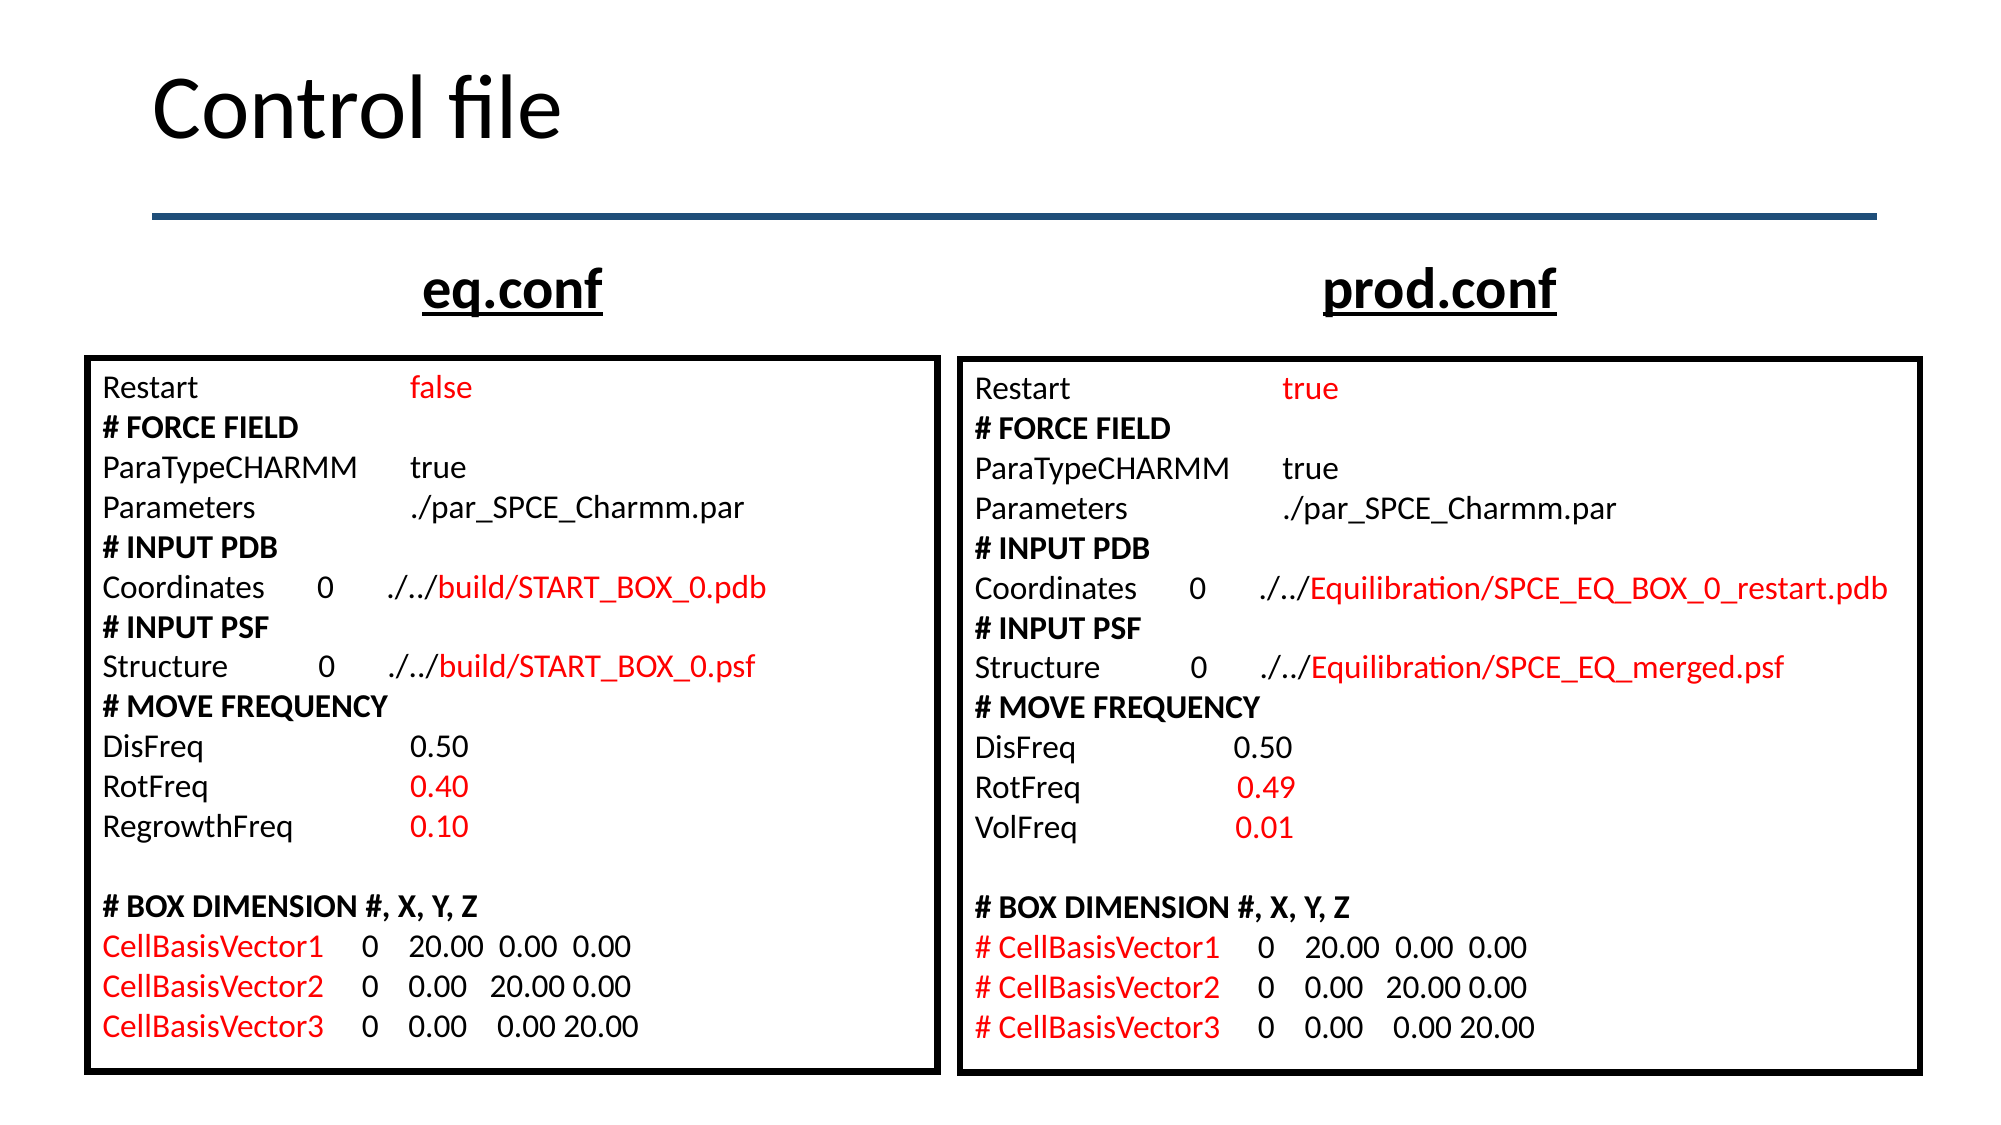

# Control file
eq.conf
prod.conf
Restart     		 false
# FORCE FIELD
ParaTypeCHARMM	 true
Parameters     	 ./par_SPCE_Charmm.par
# INPUT PDB
Coordinates       0       ./../build/START_BOX_0.pdb
# INPUT PSF
Structure            0       ./../build/START_BOX_0.psf
# MOVE FREQUENCY
DisFreq              	 0.50
RotFreq	                     0.40
RegrowthFreq          	 0.10

# BOX DIMENSION #, X, Y, Z
CellBasisVector1     0    20.00  0.00  0.00
CellBasisVector2     0    0.00   20.00 0.00
CellBasisVector3     0    0.00    0.00 20.00
Restart     		 true
# FORCE FIELD
ParaTypeCHARMM 	 true
Parameters     	 ./par_SPCE_Charmm.par
# INPUT PDB
Coordinates       0       ./../Equilibration/SPCE_EQ_BOX_0_restart.pdb
# INPUT PSF
Structure            0       ./../Equilibration/SPCE_EQ_merged.psf
# MOVE FREQUENCY
DisFreq                     0.50
RotFreq	               0.49
VolFreq                     0.01

# BOX DIMENSION #, X, Y, Z
# CellBasisVector1     0    20.00  0.00  0.00
# CellBasisVector2     0    0.00   20.00 0.00
# CellBasisVector3     0    0.00    0.00 20.00